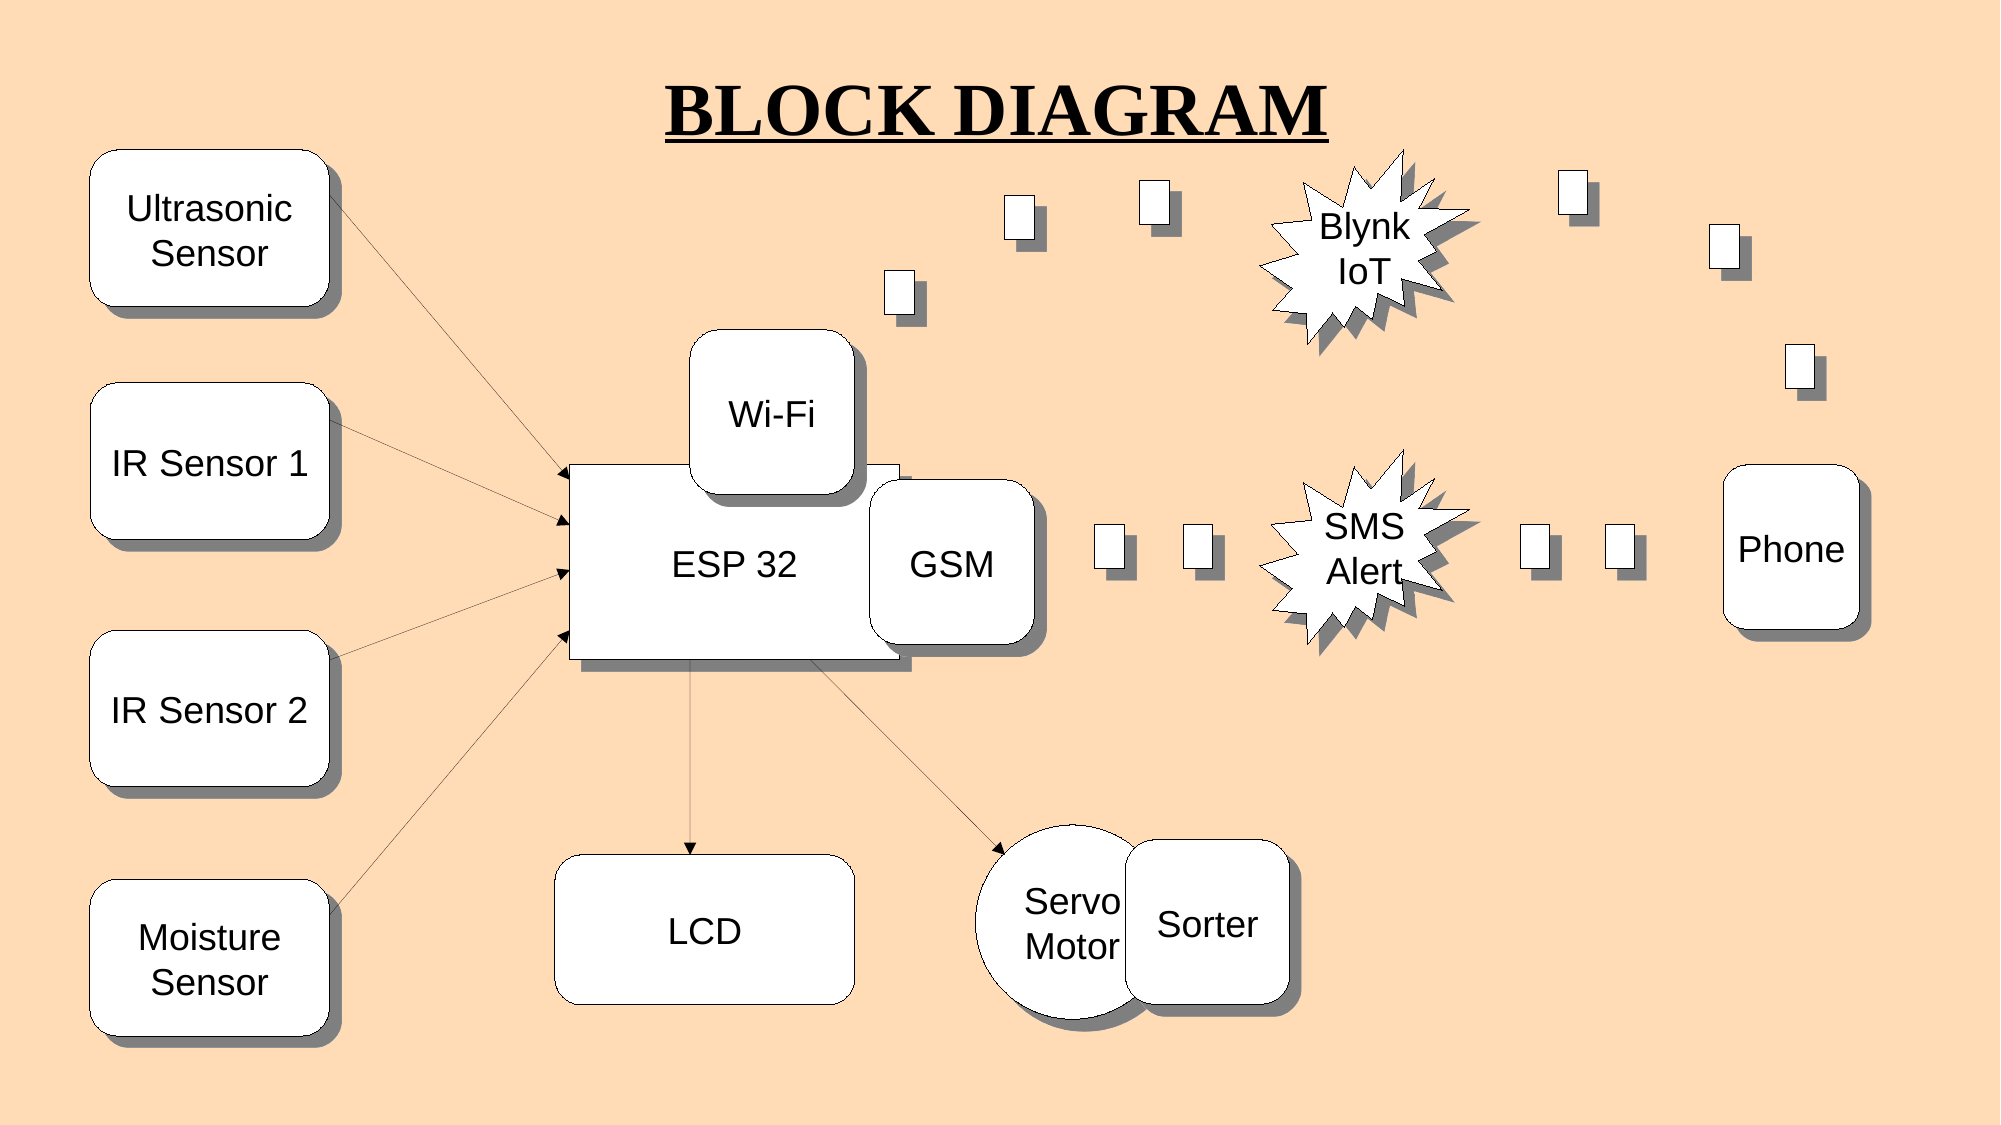

BLOCK DIAGRAM
Blynk
IoT
Ultrasonic
Sensor

Wi-Fi

IR Sensor 1

SMS
Alert
ESP 32
Phone
GSM

IR Sensor 2

Servo
Motor
Sorter
LCD
Moisture
Sensor